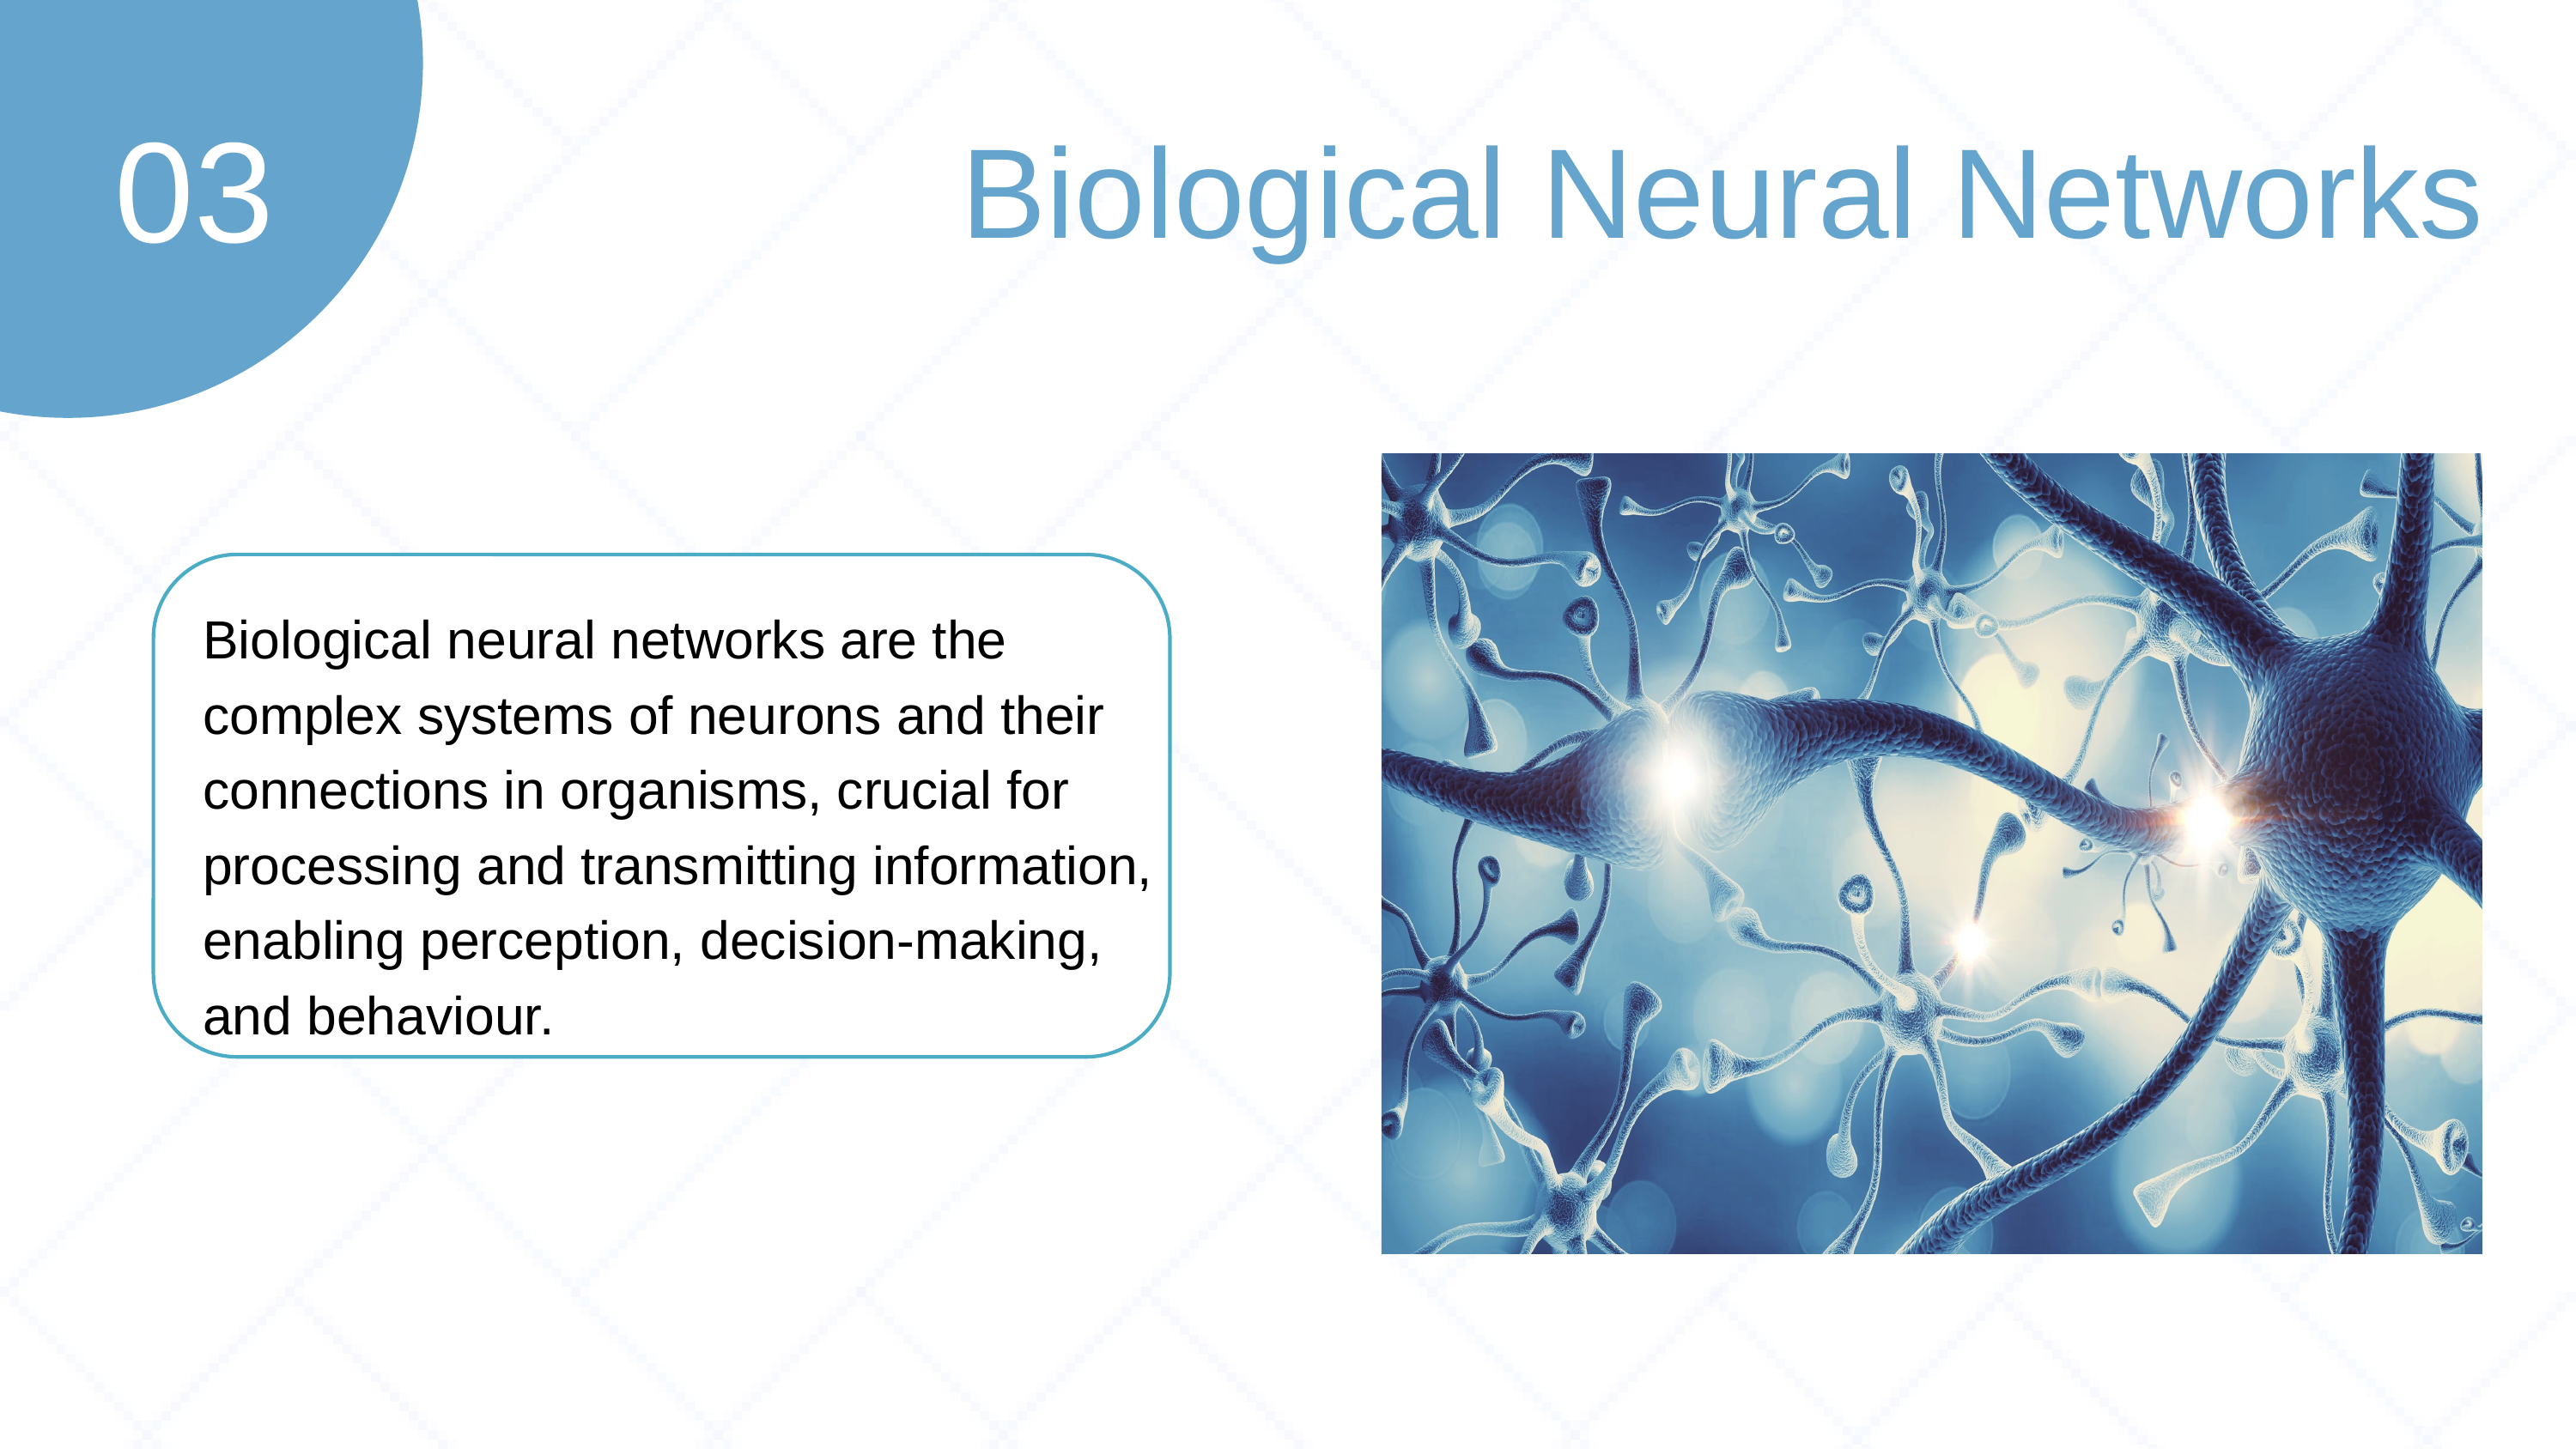

03
Biological Neural Networks

Biological neural networks are the complex systems of neurons and their connections in organisms, crucial for processing and transmitting information, enabling perception, decision-making, and behaviour.